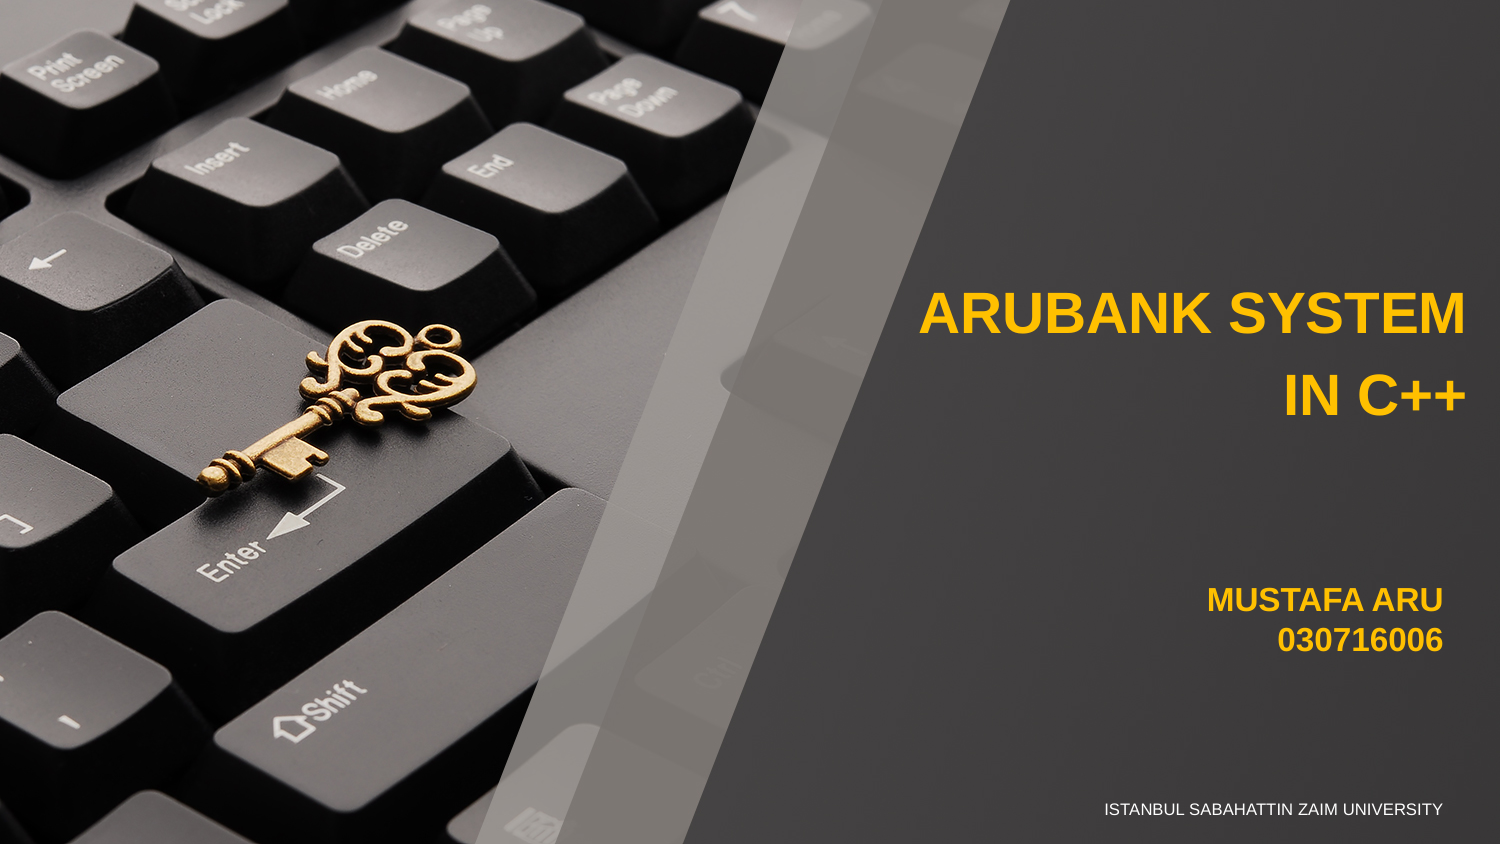

ARUBANK SYSTEM
 IN C++
MUSTAFA ARU
030716006
ISTANBUL SABAHATTIN ZAIM UNIVERSITY